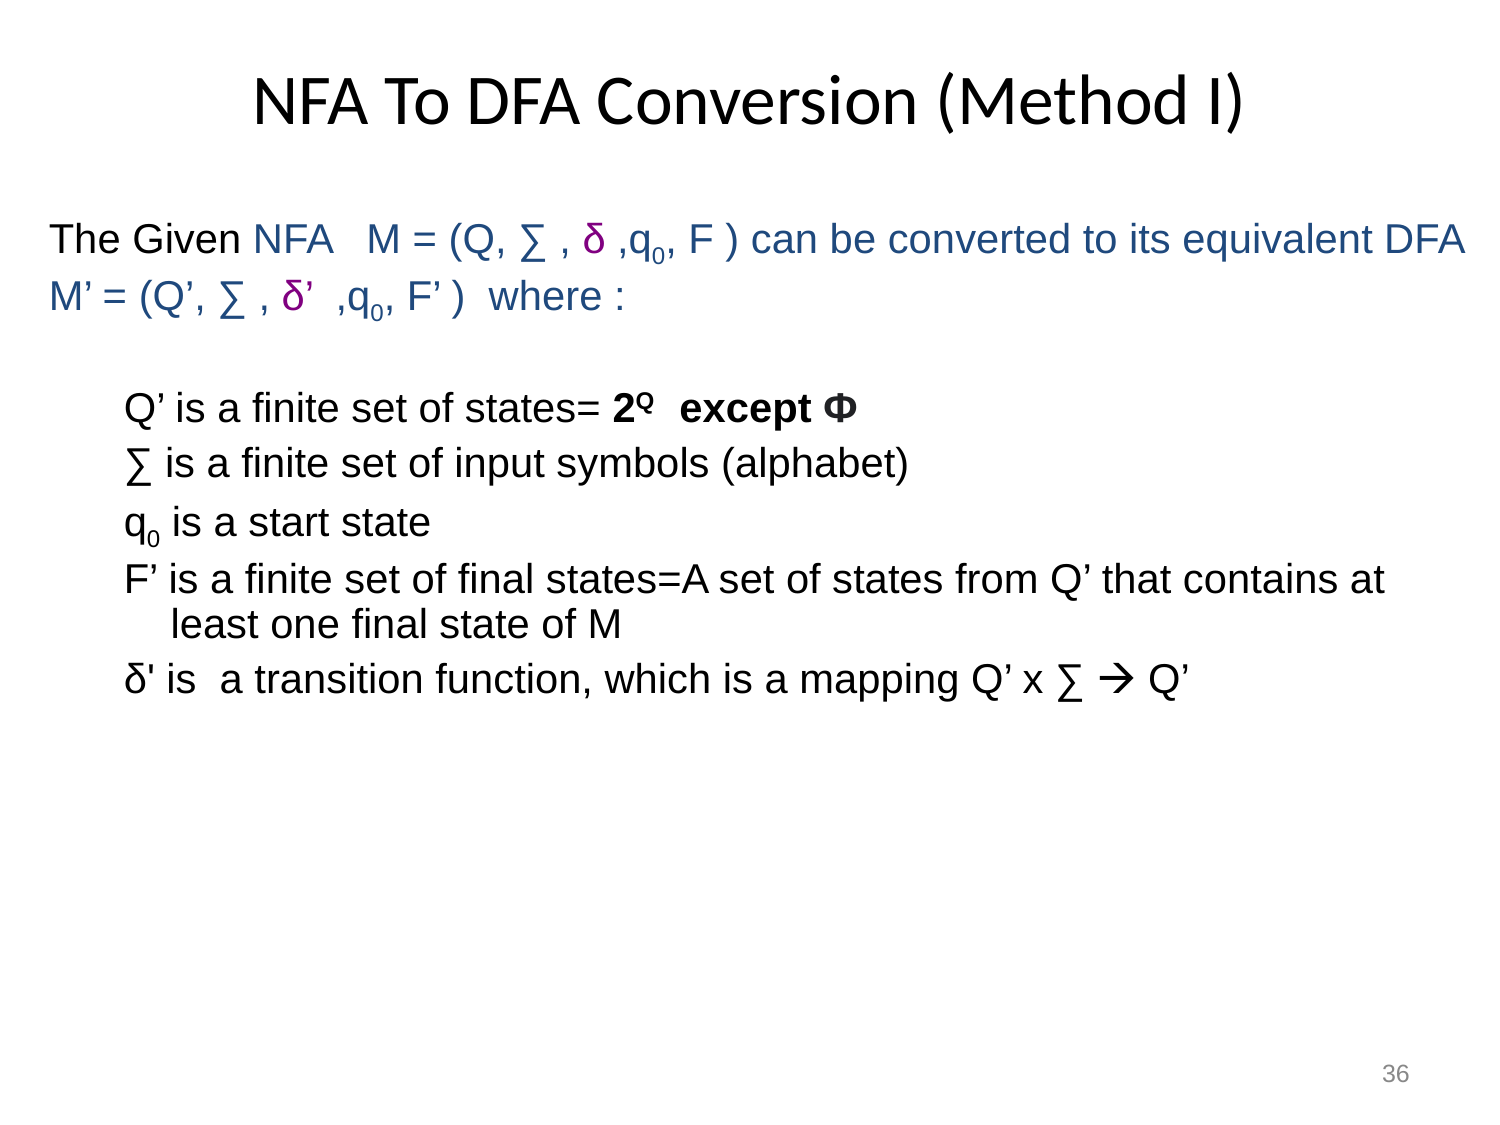

# NFA To DFA Conversion (Method I)

The Given NFA   M = (Q, ∑ , δ ,q0, F ) can be converted to its equivalent DFA M’ = (Q’, ∑ , δ’  ,q0, F’ )  where :

Q’ is a finite set of states= 2Q   except Φ
∑ is a finite set of input symbols (alphabet)
q0 is a start state
F’ is a finite set of final states=A set of states from Q’ that contains at least one final state of M
δ' is  a transition function, which is a mapping Q’ x ∑ 🡪 Q’

36